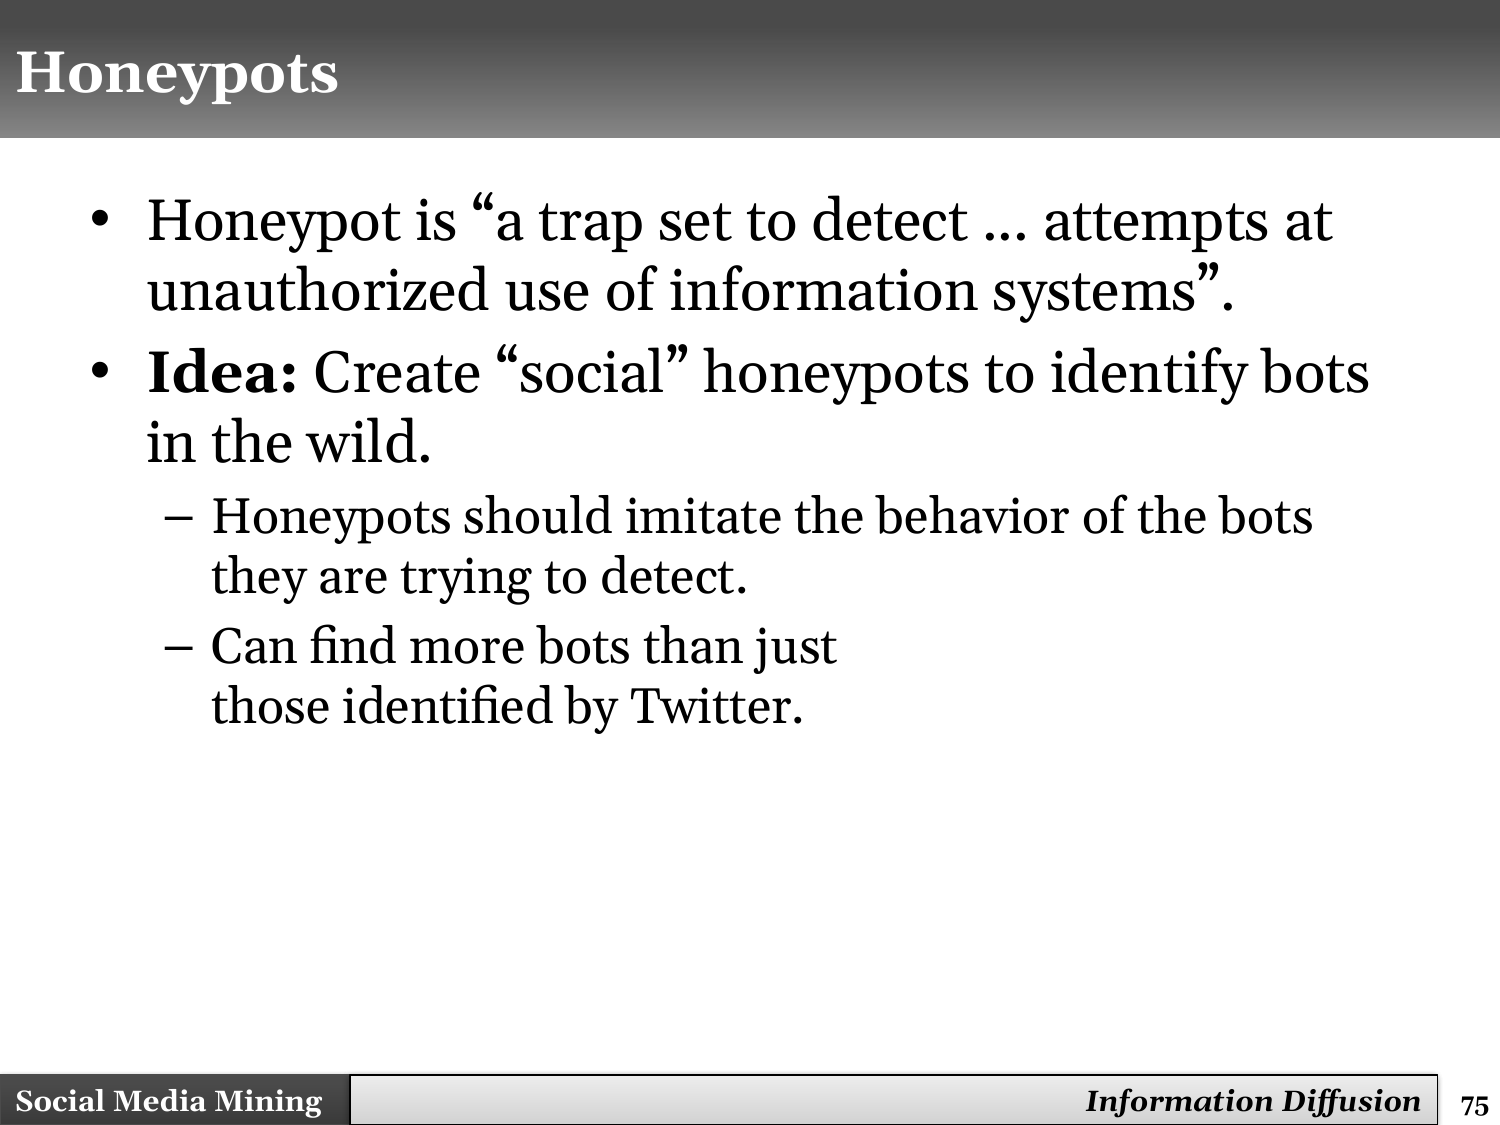

# Honeypots
Honeypot is “a trap set to detect ... attempts at unauthorized use of information systems”.
Idea: Create “social” honeypots to identify bots in the wild.
Honeypots should imitate the behavior of the bots they are trying to detect.
Can find more bots than just
those identified by Twitter.